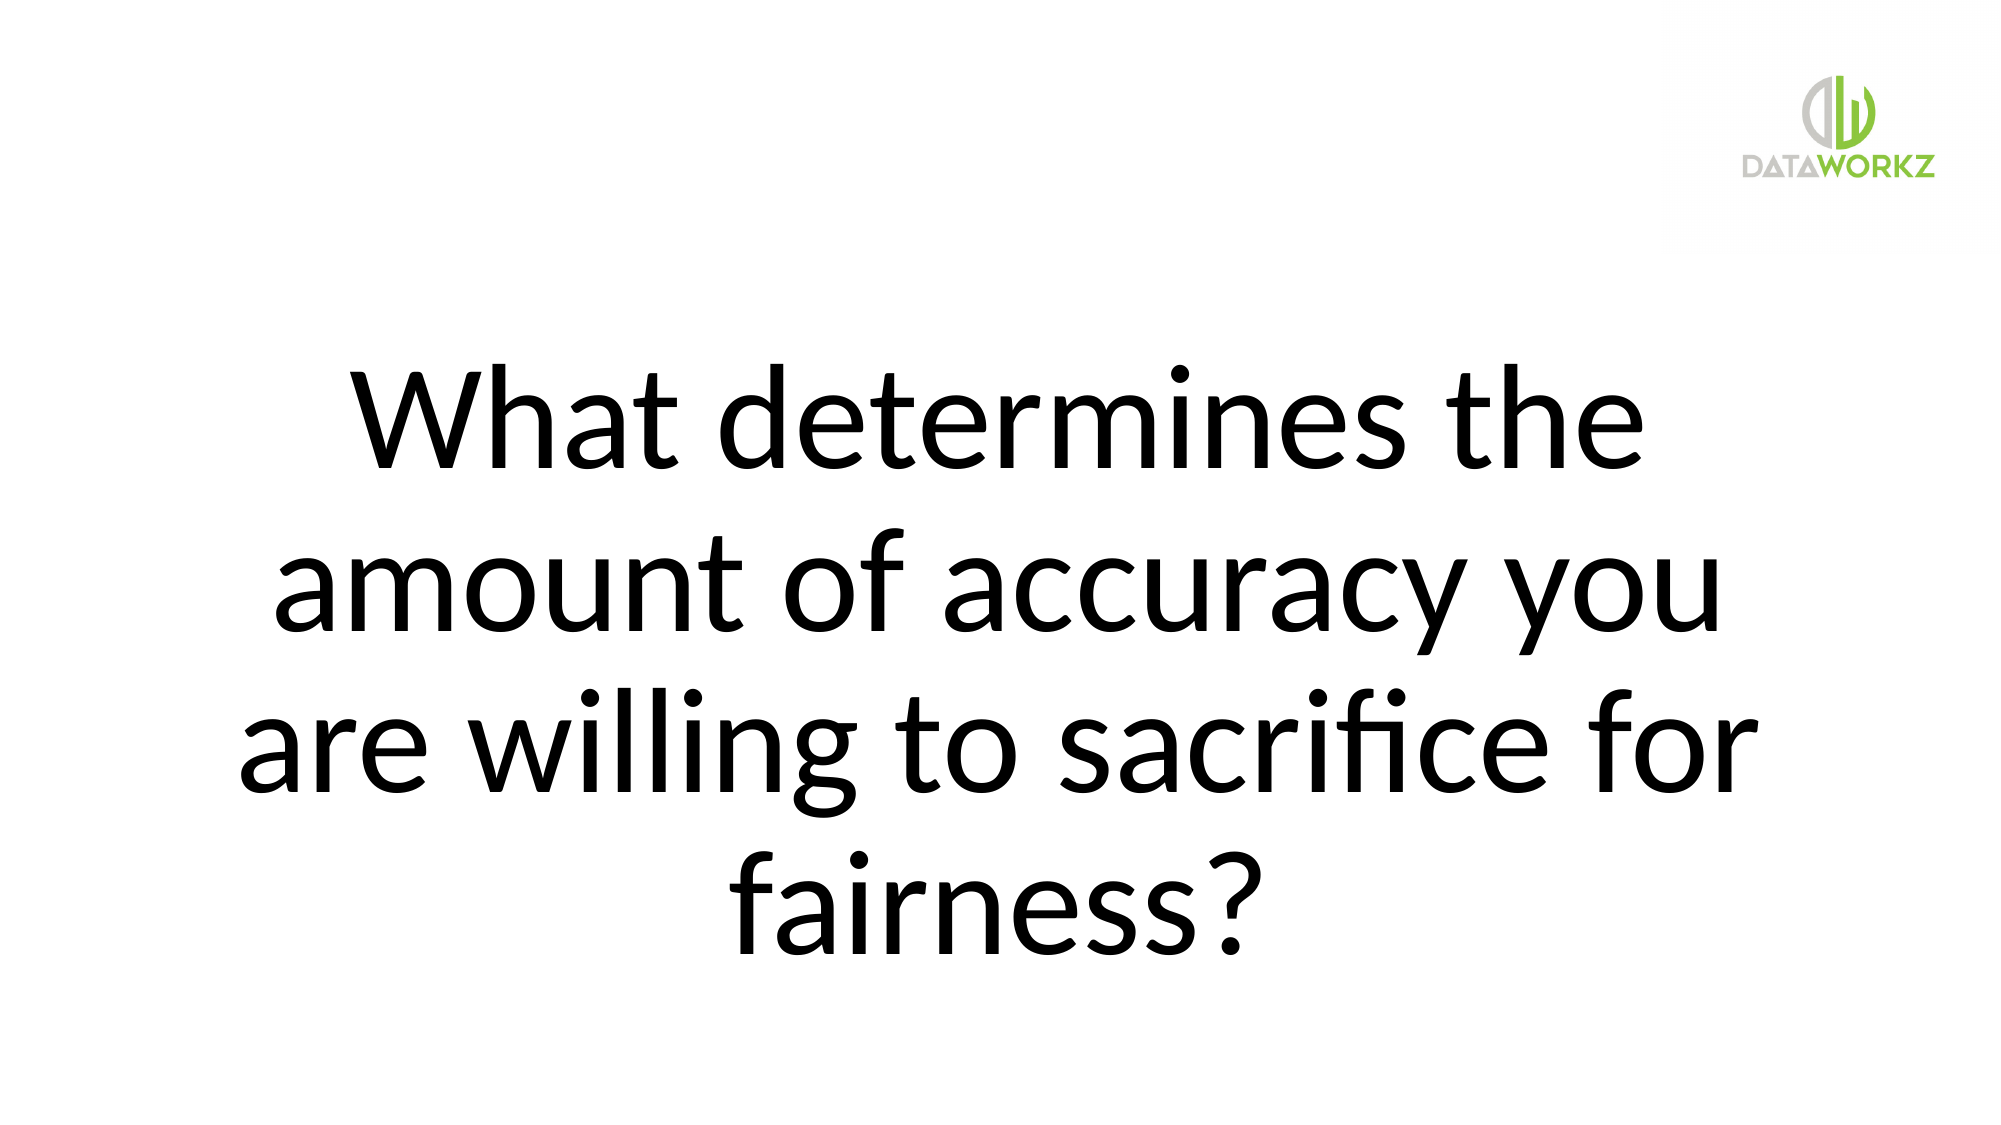

What determines the amount of accuracy you are willing to sacrifice for fairness?